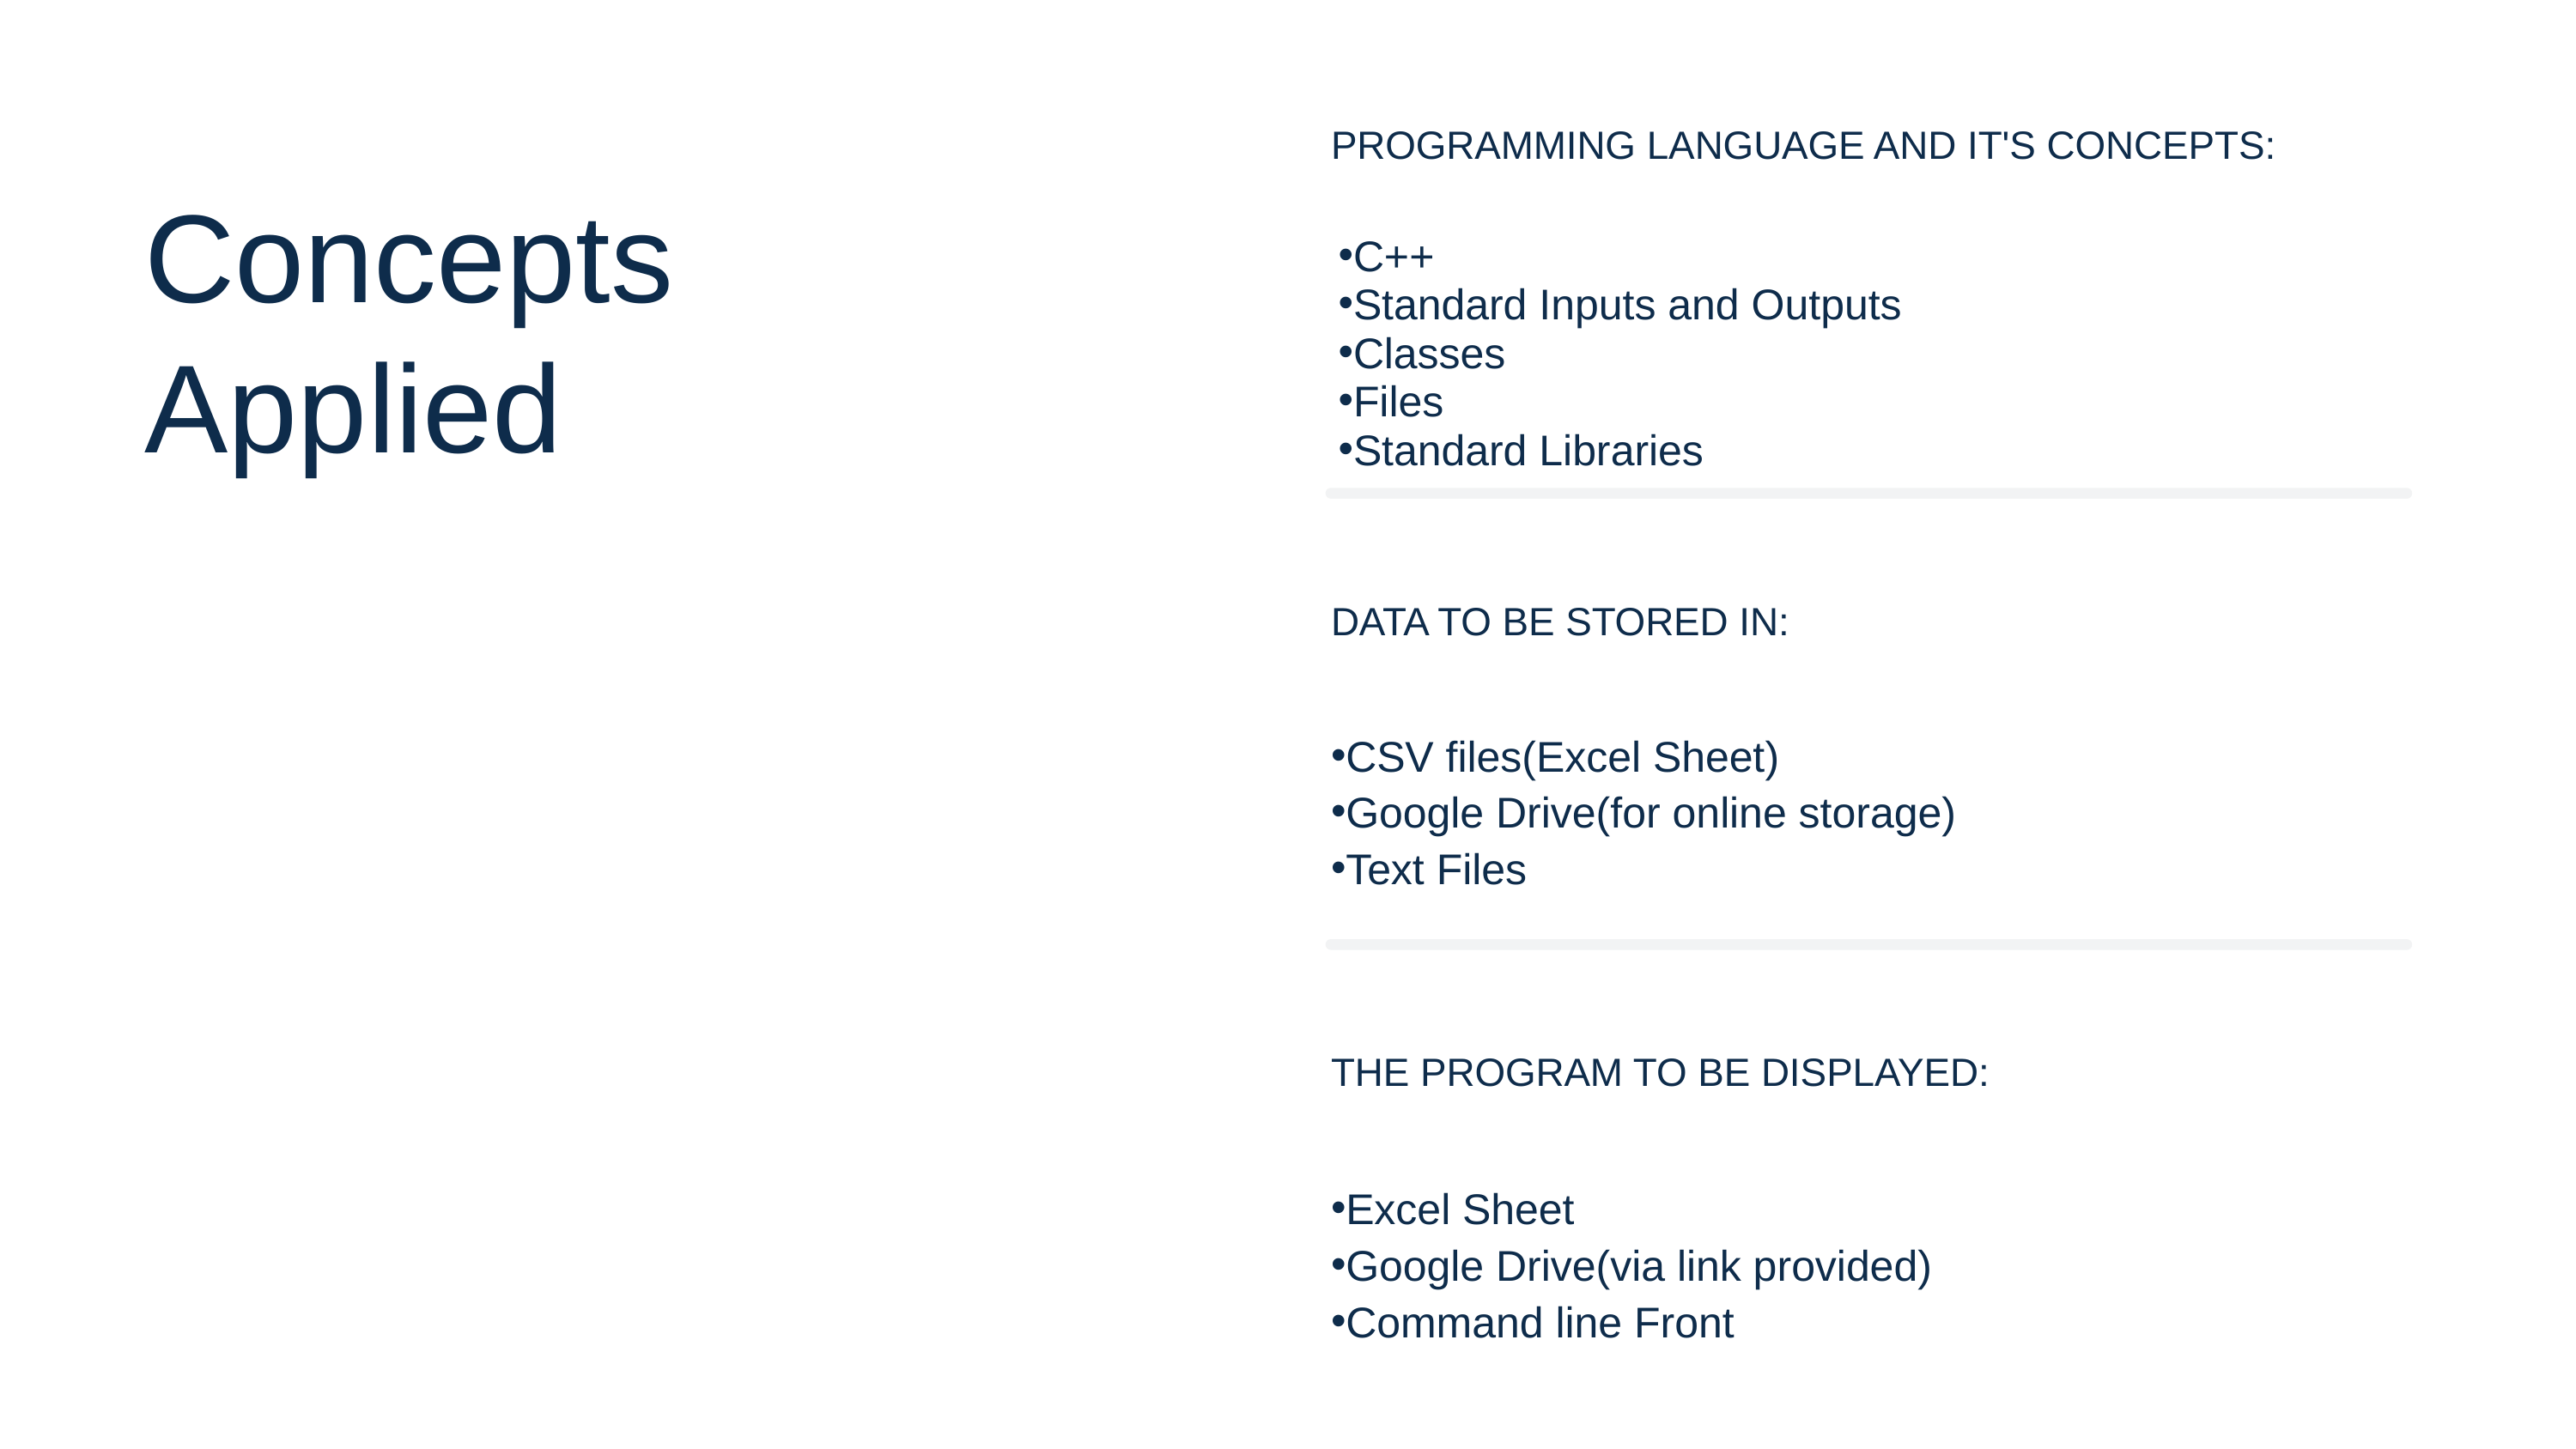

PROGRAMMING LANGUAGE AND IT'S CONCEPTS:

C++
Standard Inputs and Outputs
Classes
Files
Standard Libraries
Concepts Applied

DATA TO BE STORED IN:

CSV files(Excel Sheet)
Google Drive(for online storage)
Text Files

THE PROGRAM TO BE DISPLAYED:

Excel Sheet
Google Drive(via link provided)
Command line Front